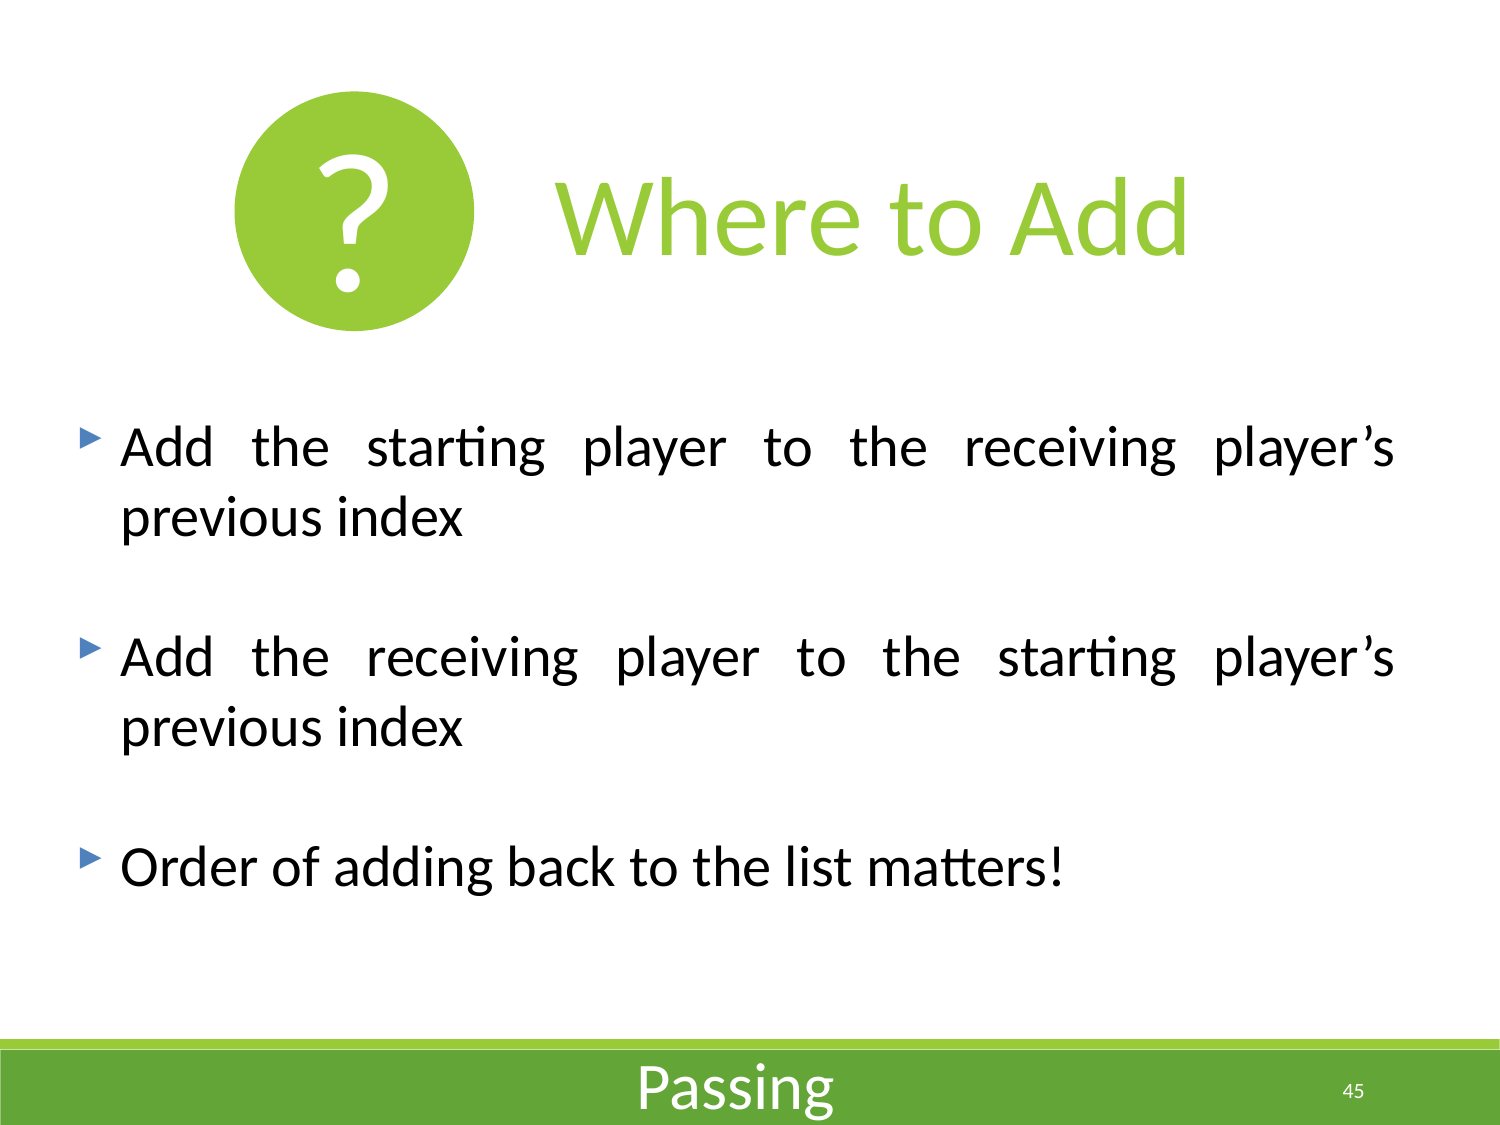

?
Where to Add
Add the starting player to the receiving player’s previous index

Add the receiving player to the starting player’s previous index

Order of adding back to the list matters!
Passing
45